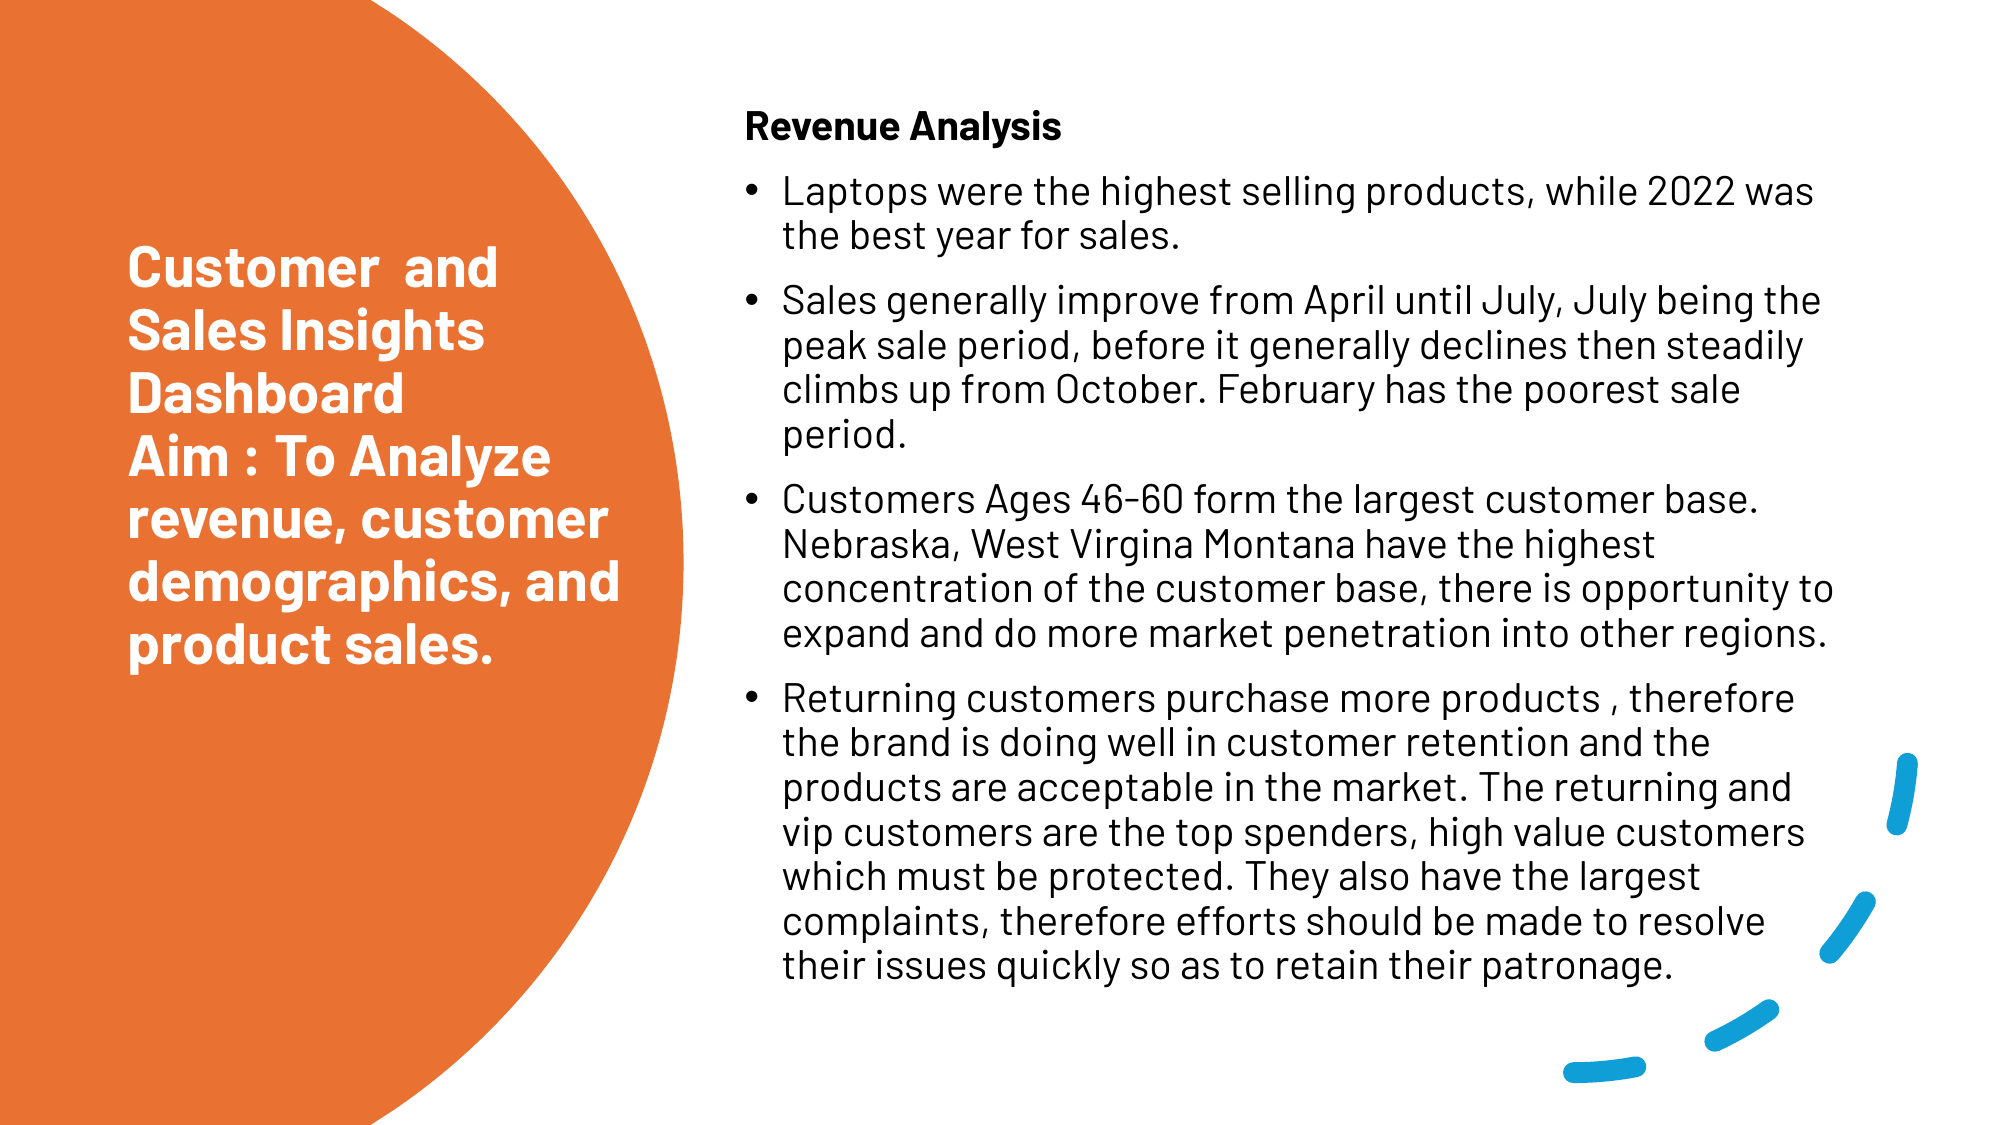

Revenue Analysis
Laptops were the highest selling products, while 2022 was the best year for sales.
Sales generally improve from April until July, July being the peak sale period, before it generally declines then steadily climbs up from October. February has the poorest sale period.
Customers Ages 46-60 form the largest customer base. Nebraska, West Virgina Montana have the highest concentration of the customer base, there is opportunity to expand and do more market penetration into other regions.
Returning customers purchase more products , therefore the brand is doing well in customer retention and the products are acceptable in the market. The returning and vip customers are the top spenders, high value customers which must be protected. They also have the largest complaints, therefore efforts should be made to resolve their issues quickly so as to retain their patronage.

# Customer  and Sales Insights Dashboard Aim : To Analyze revenue, customer demographics, and product sales.